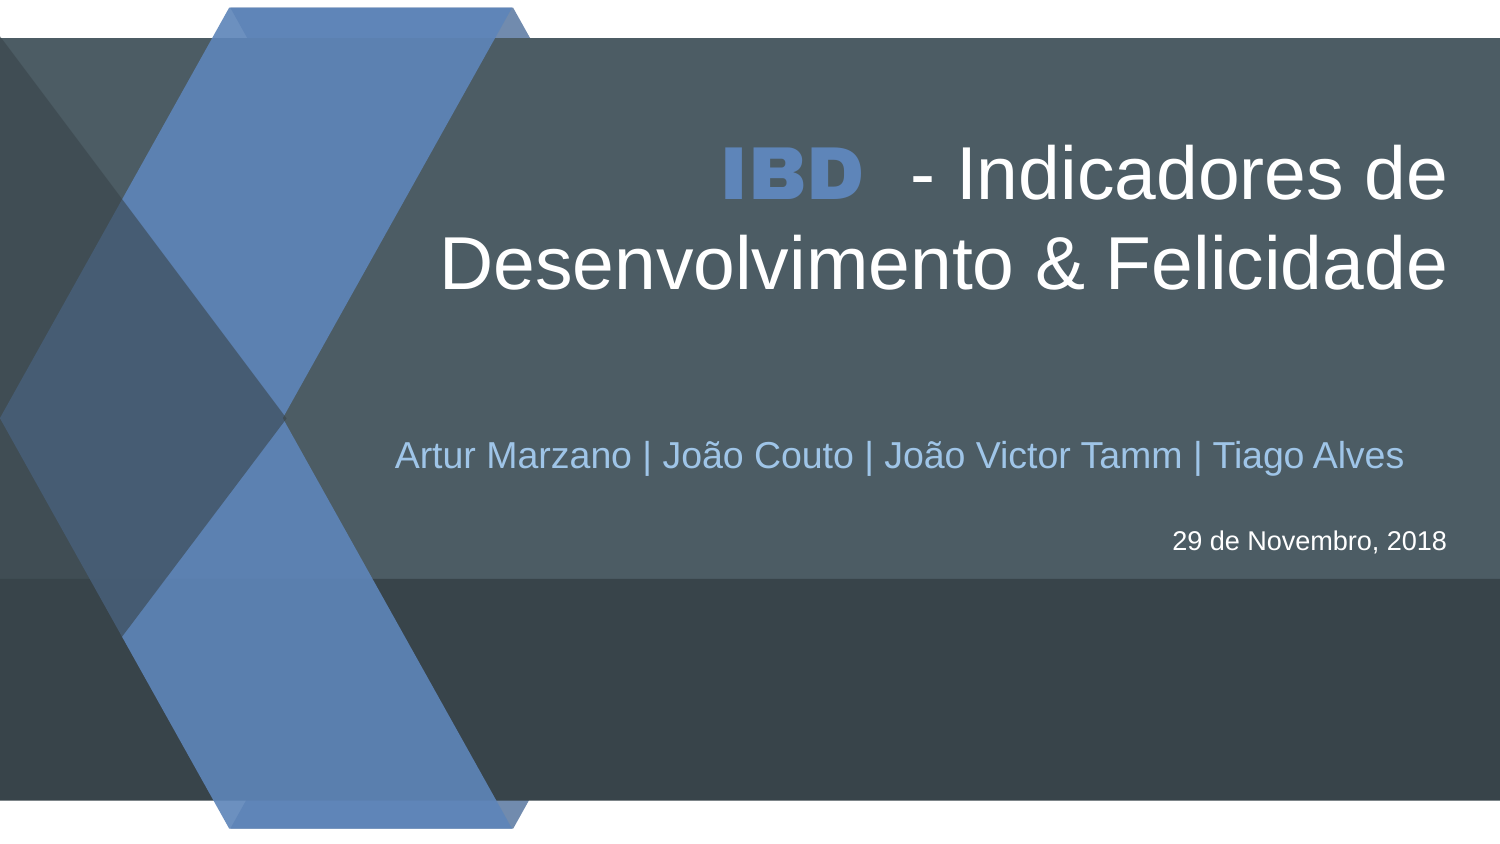

# IBD  - Indicadores de Desenvolvimento & Felicidade
Artur Marzano | João Couto | João Victor Tamm | Tiago Alves

29 de Novembro, 2018